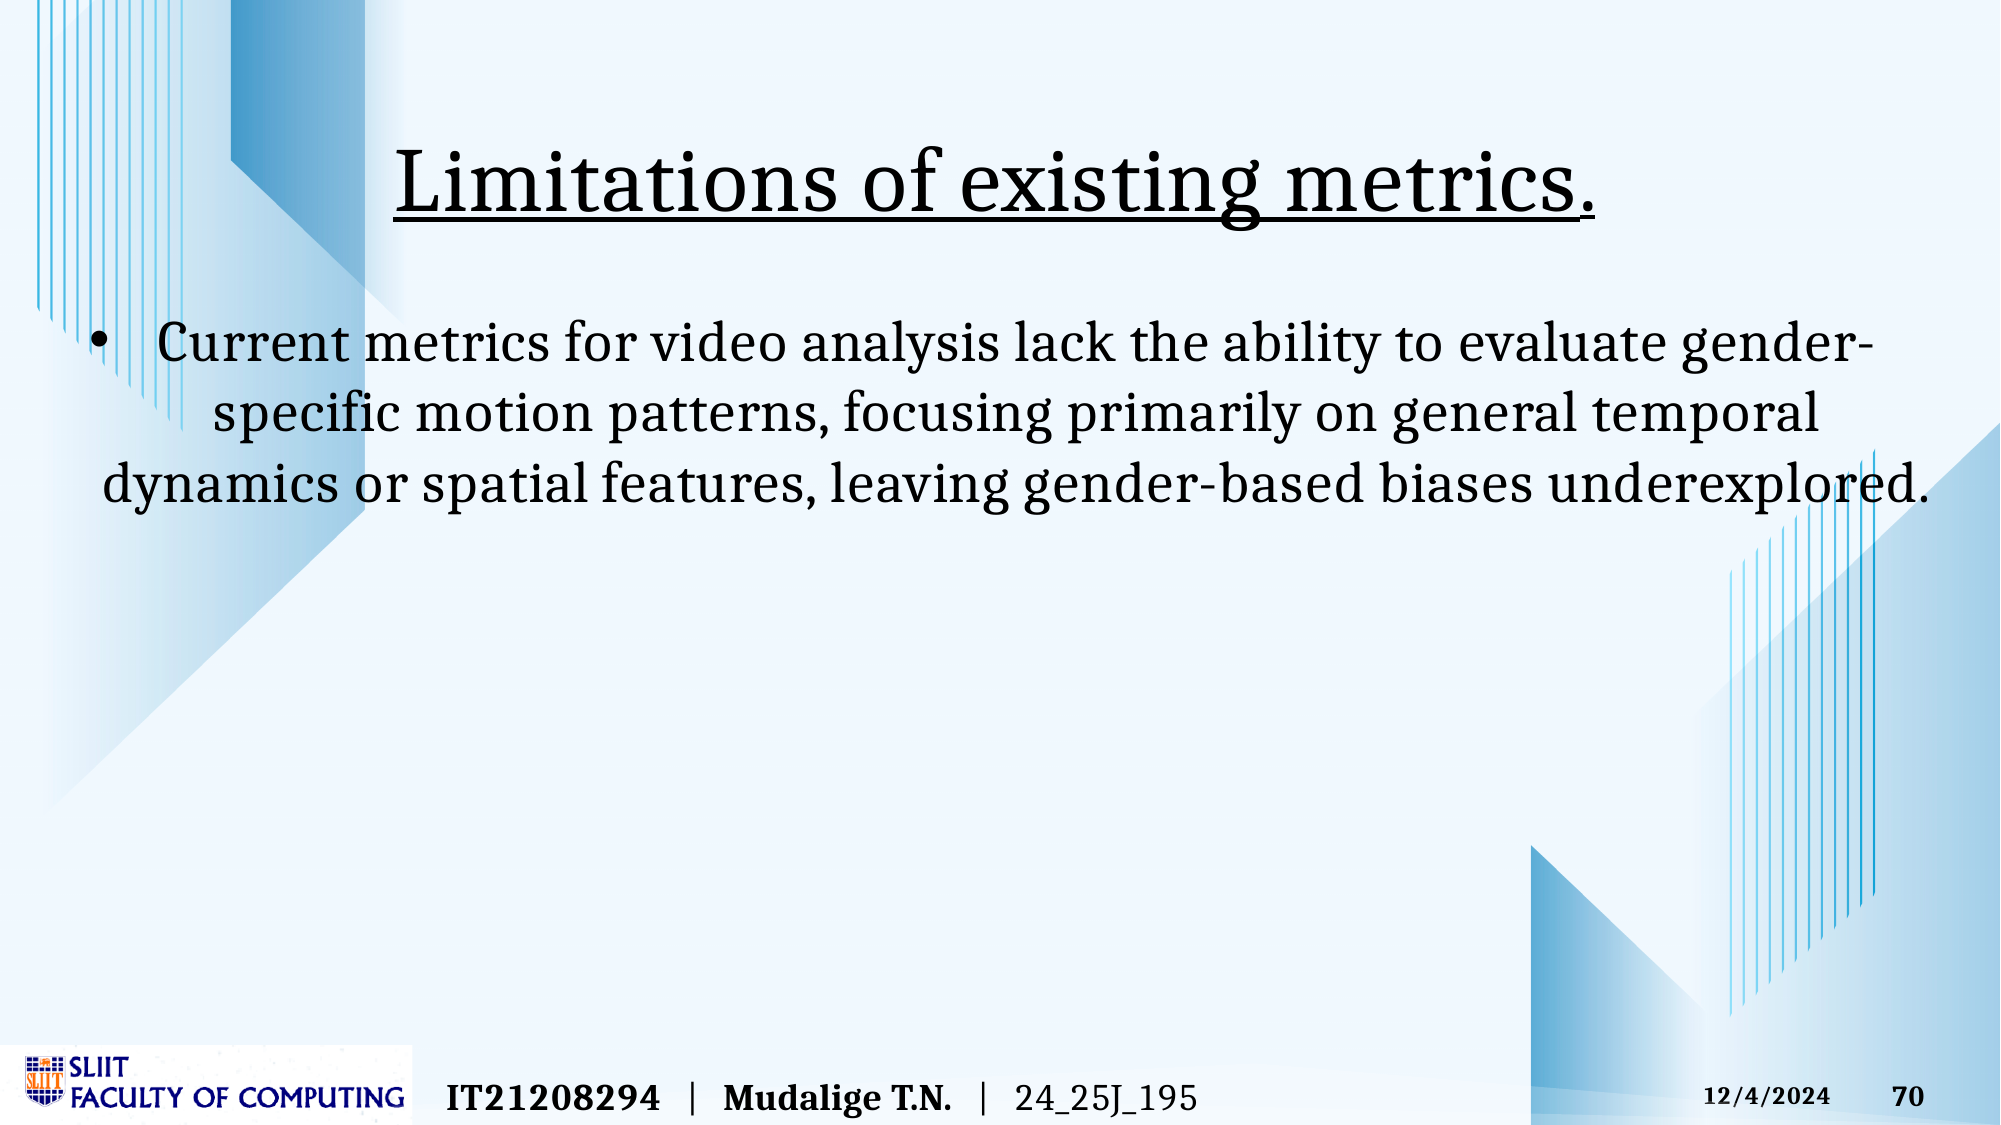

Limitations of existing metrics.
Current metrics for video analysis lack the ability to evaluate gender-specific motion patterns, focusing primarily on general temporal dynamics or spatial features, leaving gender-based biases underexplored.
IT21208294   |   Mudalige T.N.   |   24_25J_195